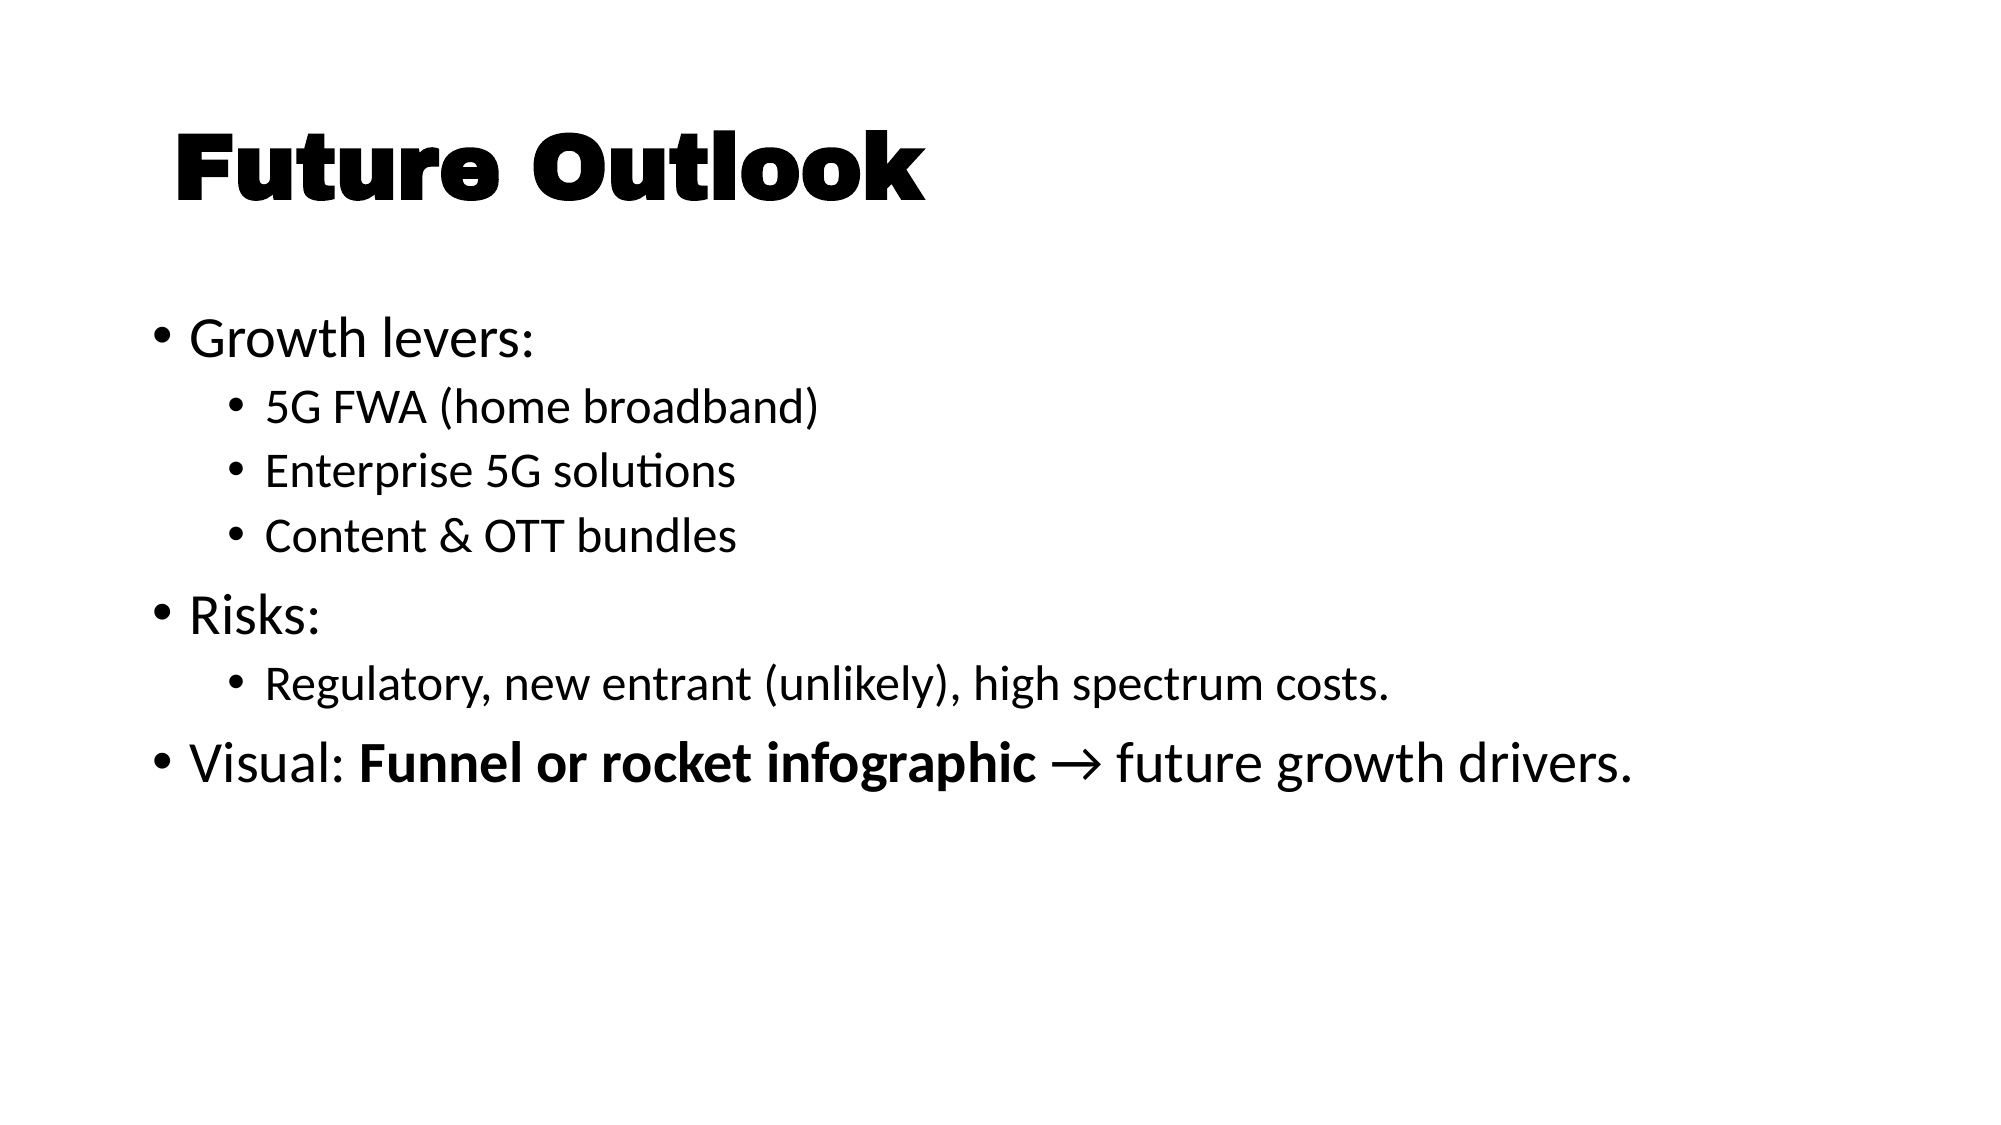

# Future Outlook
Growth levers:
5G FWA (home broadband)
Enterprise 5G solutions
Content & OTT bundles
Risks:
Regulatory, new entrant (unlikely), high spectrum costs.
Visual: Funnel or rocket infographic → future growth drivers.